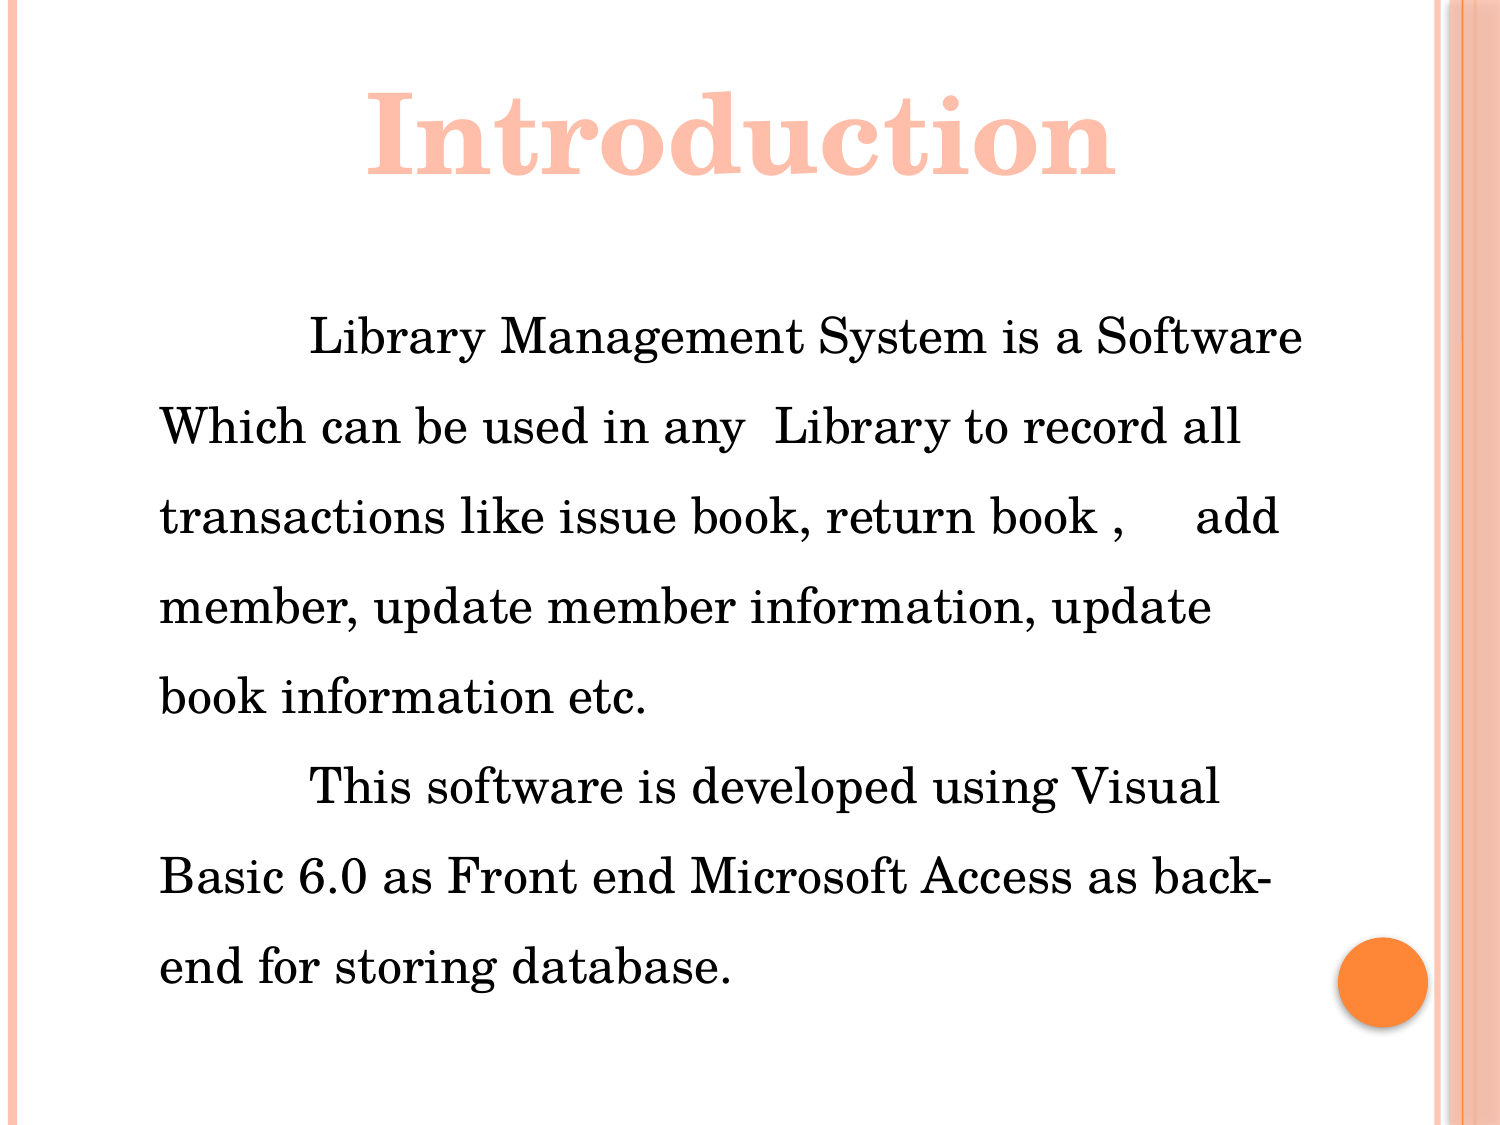

Introduction
	Library Management System is a Software Which can be used in any  Library to record all transactions like issue book, return book ,     add member, update member information, update book information etc.
	This software is developed using Visual Basic 6.0 as Front end Microsoft Access as back-end for storing database.